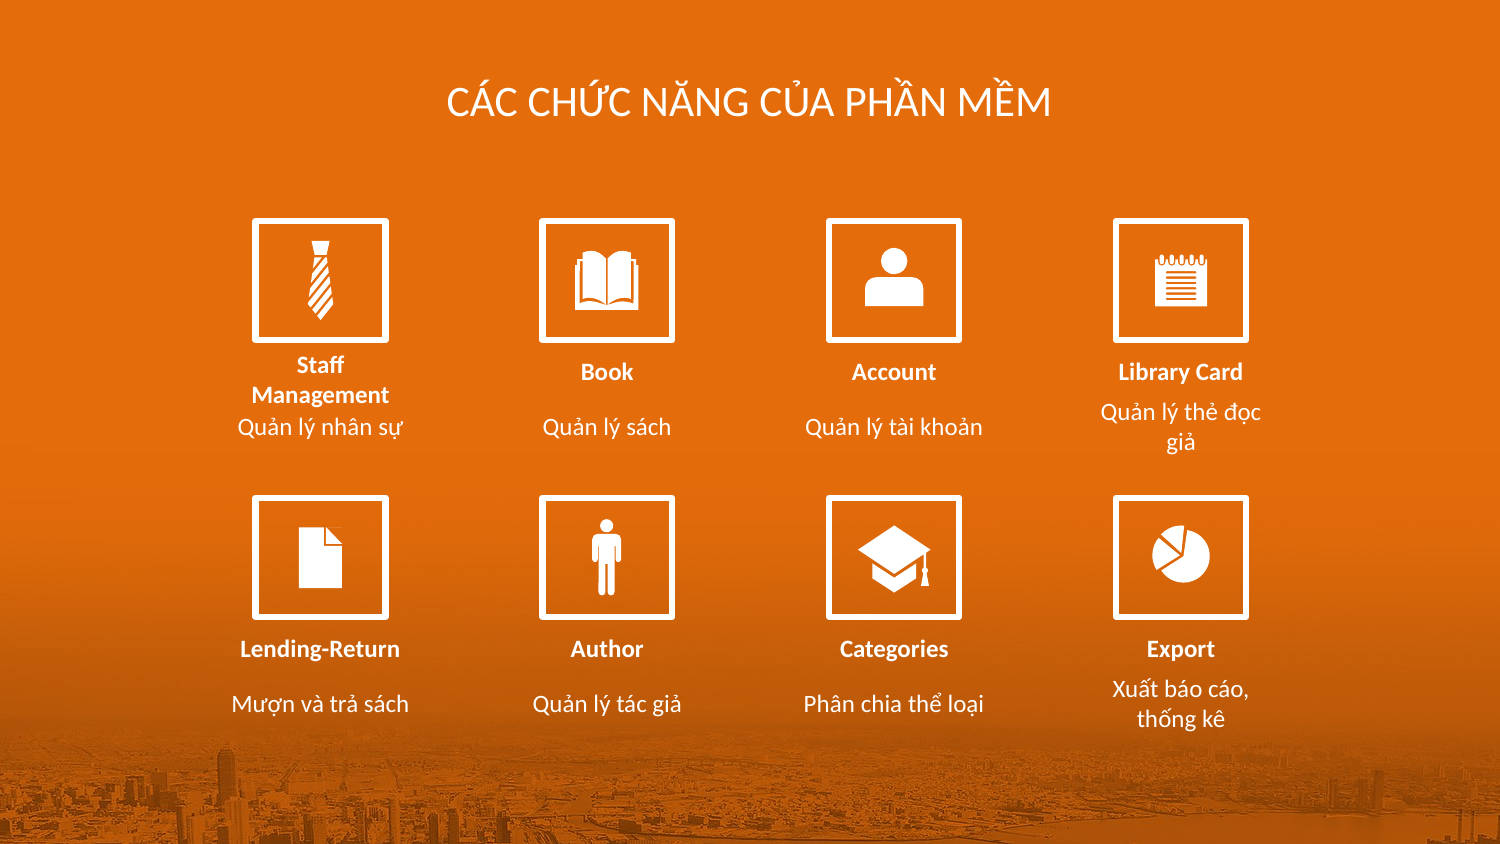

CÁC CHỨC NĂNG CỦA PHẦN MỀM

Staff Management
Quản lý nhân sự
Book
Quản lý sách
Account
Quản lý tài khoản
Library Card
Quản lý thẻ đọc giả

Lending-Return
Mượn và trả sách
Author
Quản lý tác giả
Categories
Phân chia thể loại
Export
Xuất báo cáo, thống kê